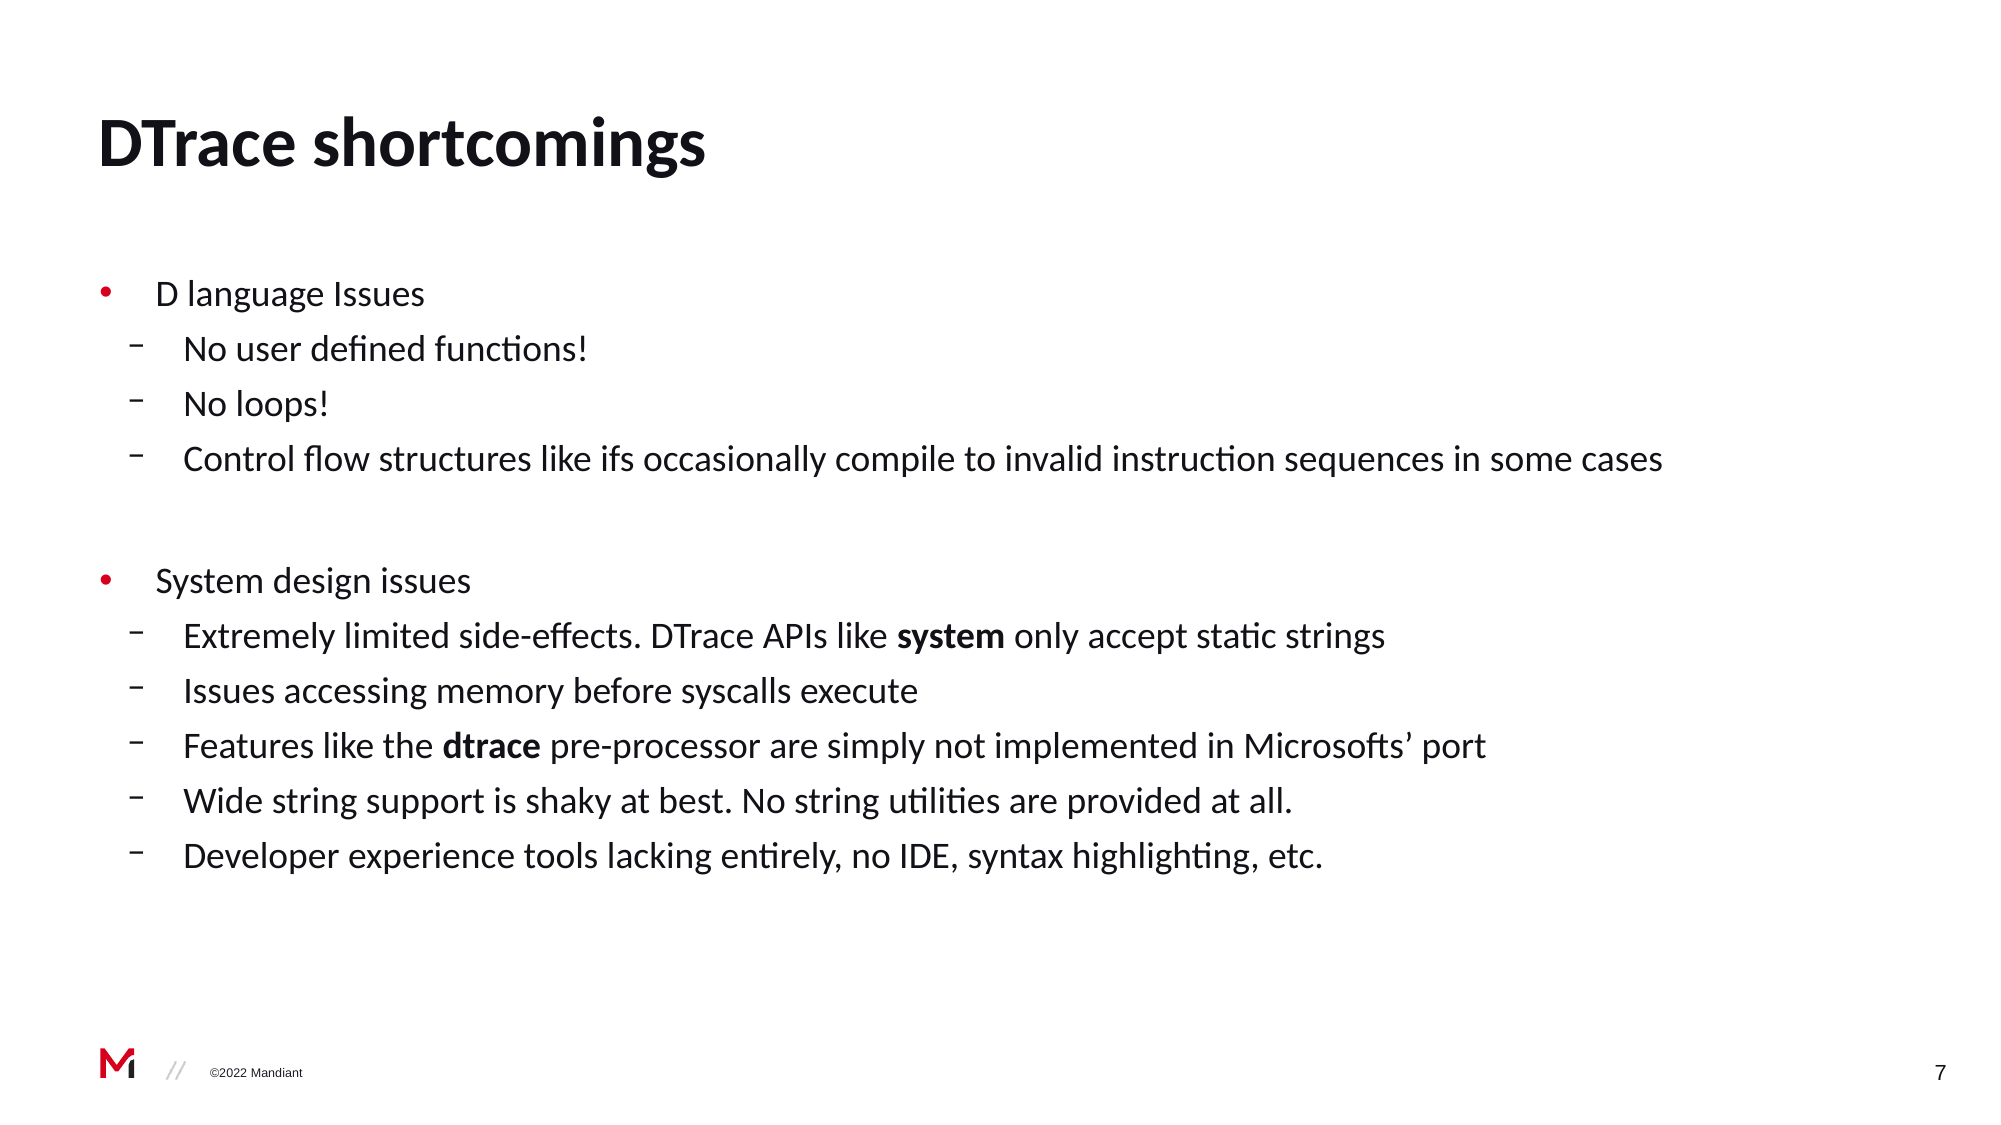

# DTrace shortcomings
D language Issues
No user defined functions!
No loops!
Control flow structures like ifs occasionally compile to invalid instruction sequences in some cases

System design issues
Extremely limited side-effects. DTrace APIs like system only accept static strings
Issues accessing memory before syscalls execute
Features like the dtrace pre-processor are simply not implemented in Microsofts’ port
Wide string support is shaky at best. No string utilities are provided at all.
Developer experience tools lacking entirely, no IDE, syntax highlighting, etc.